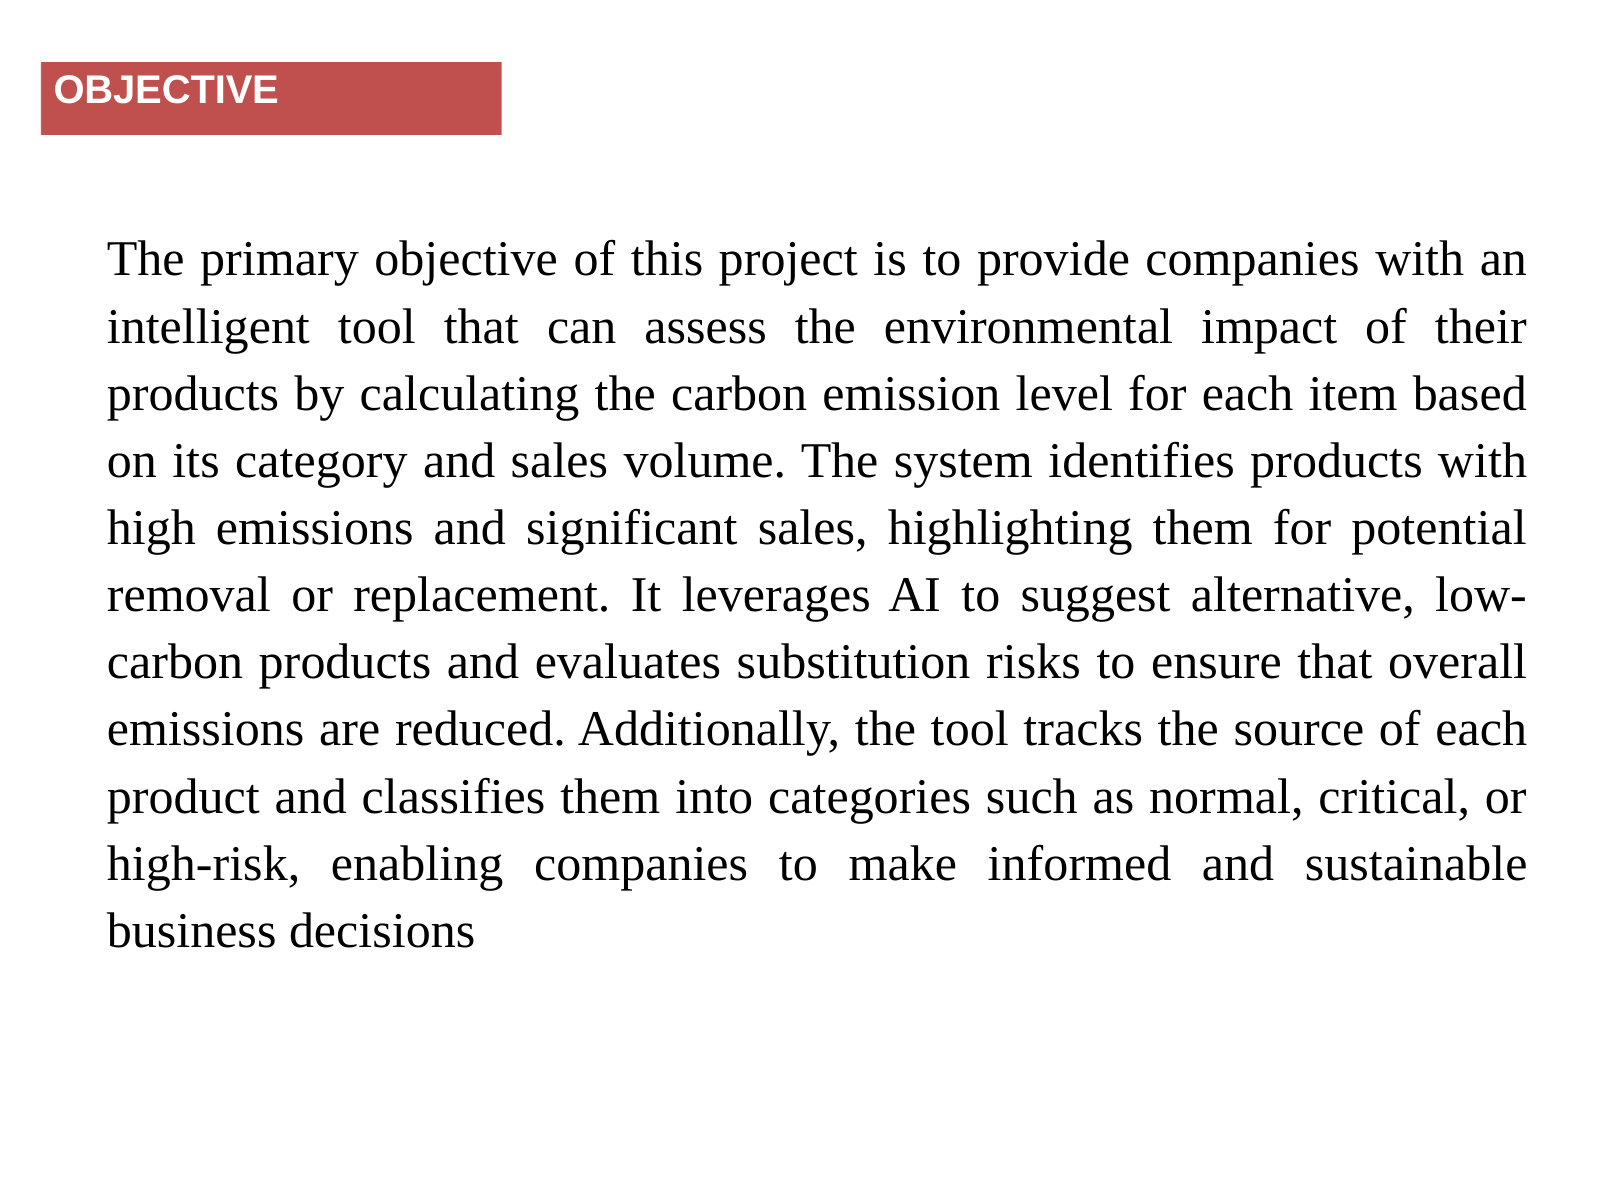

OBJECTIVE
The primary objective of this project is to provide companies with an intelligent tool that can assess the environmental impact of their products by calculating the carbon emission level for each item based on its category and sales volume. The system identifies products with high emissions and significant sales, highlighting them for potential removal or replacement. It leverages AI to suggest alternative, low-carbon products and evaluates substitution risks to ensure that overall emissions are reduced. Additionally, the tool tracks the source of each product and classifies them into categories such as normal, critical, or high-risk, enabling companies to make informed and sustainable business decisions